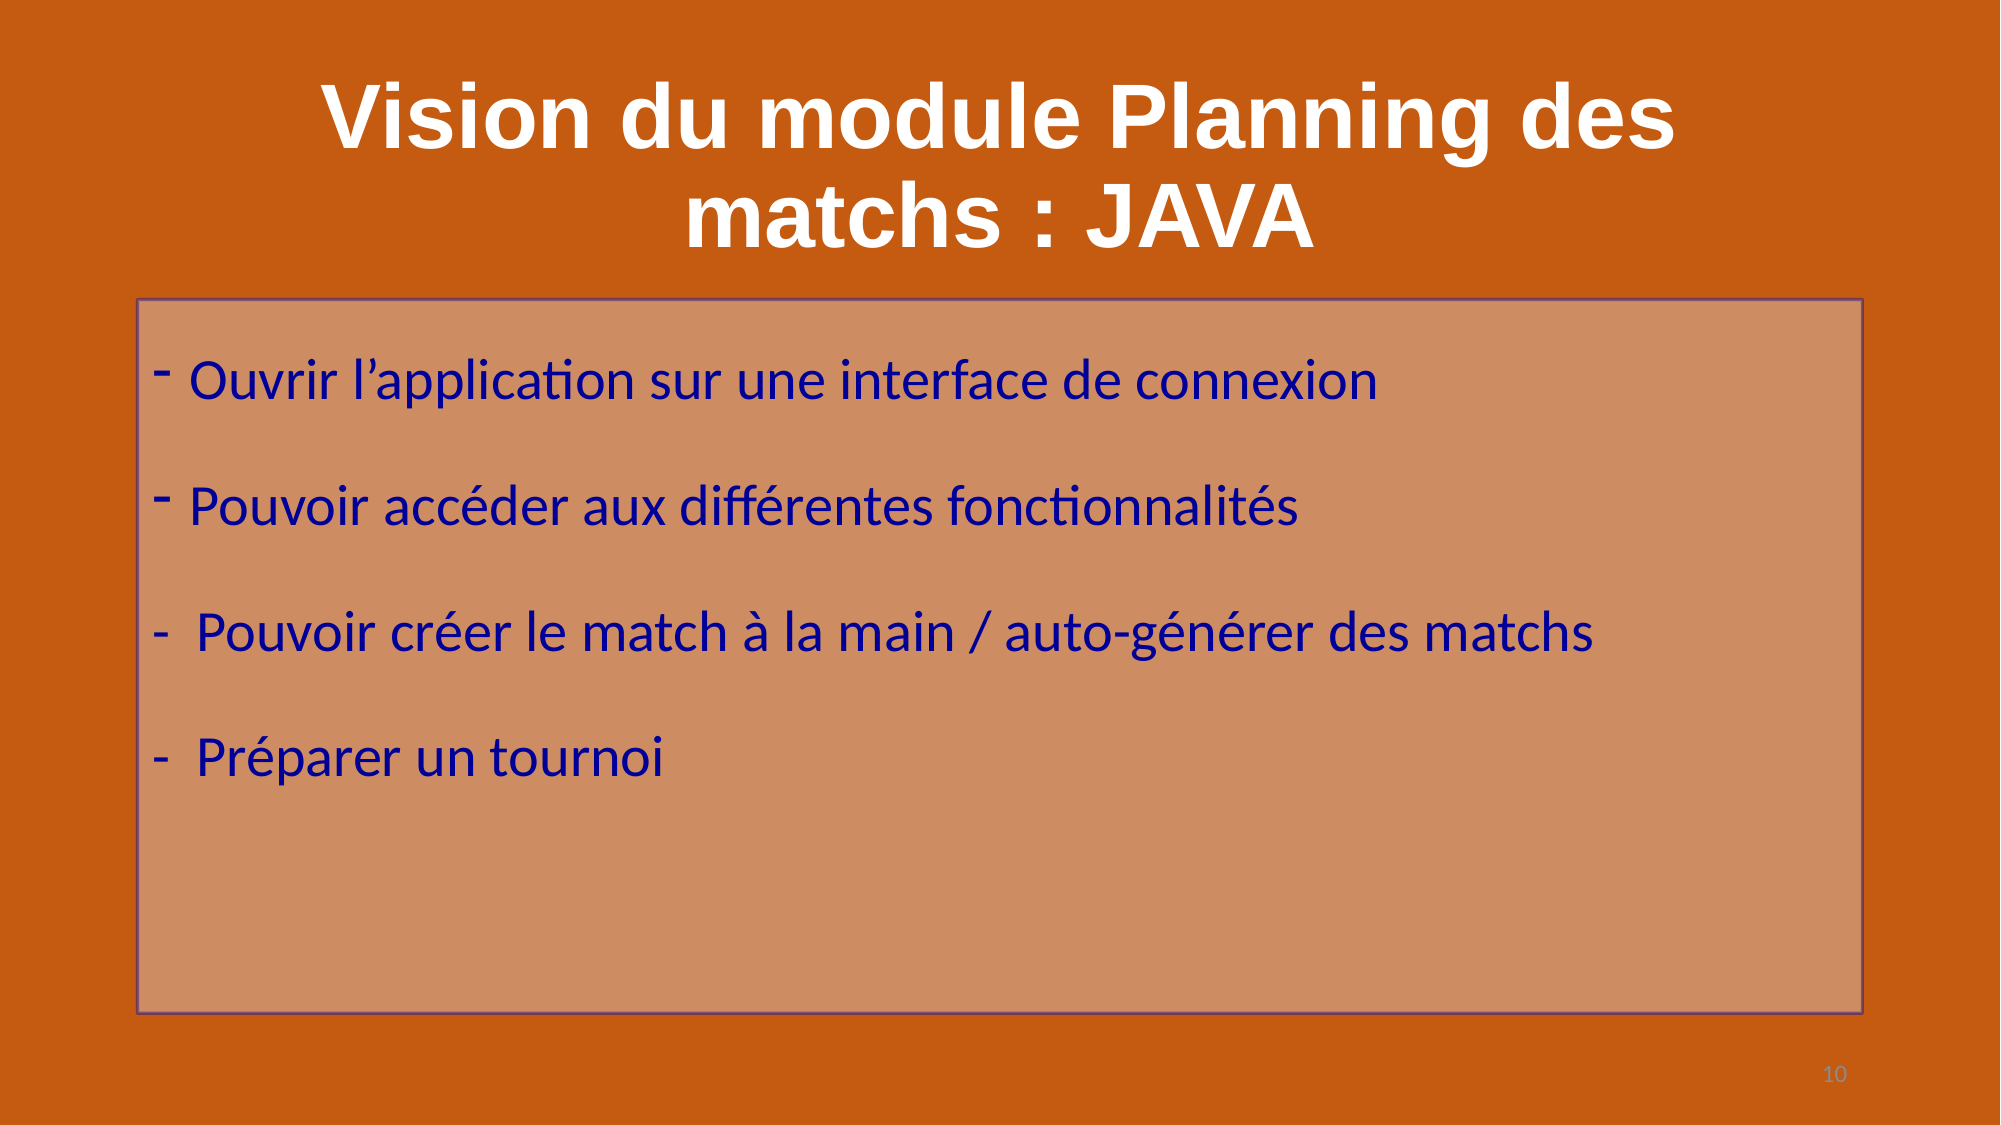

# Vision du module Planning des matchs : JAVA
Ouvrir l’application sur une interface de connexion
Pouvoir accéder aux différentes fonctionnalités
-  Pouvoir créer le match à la main / auto-générer des matchs
-  Préparer un tournoi

10